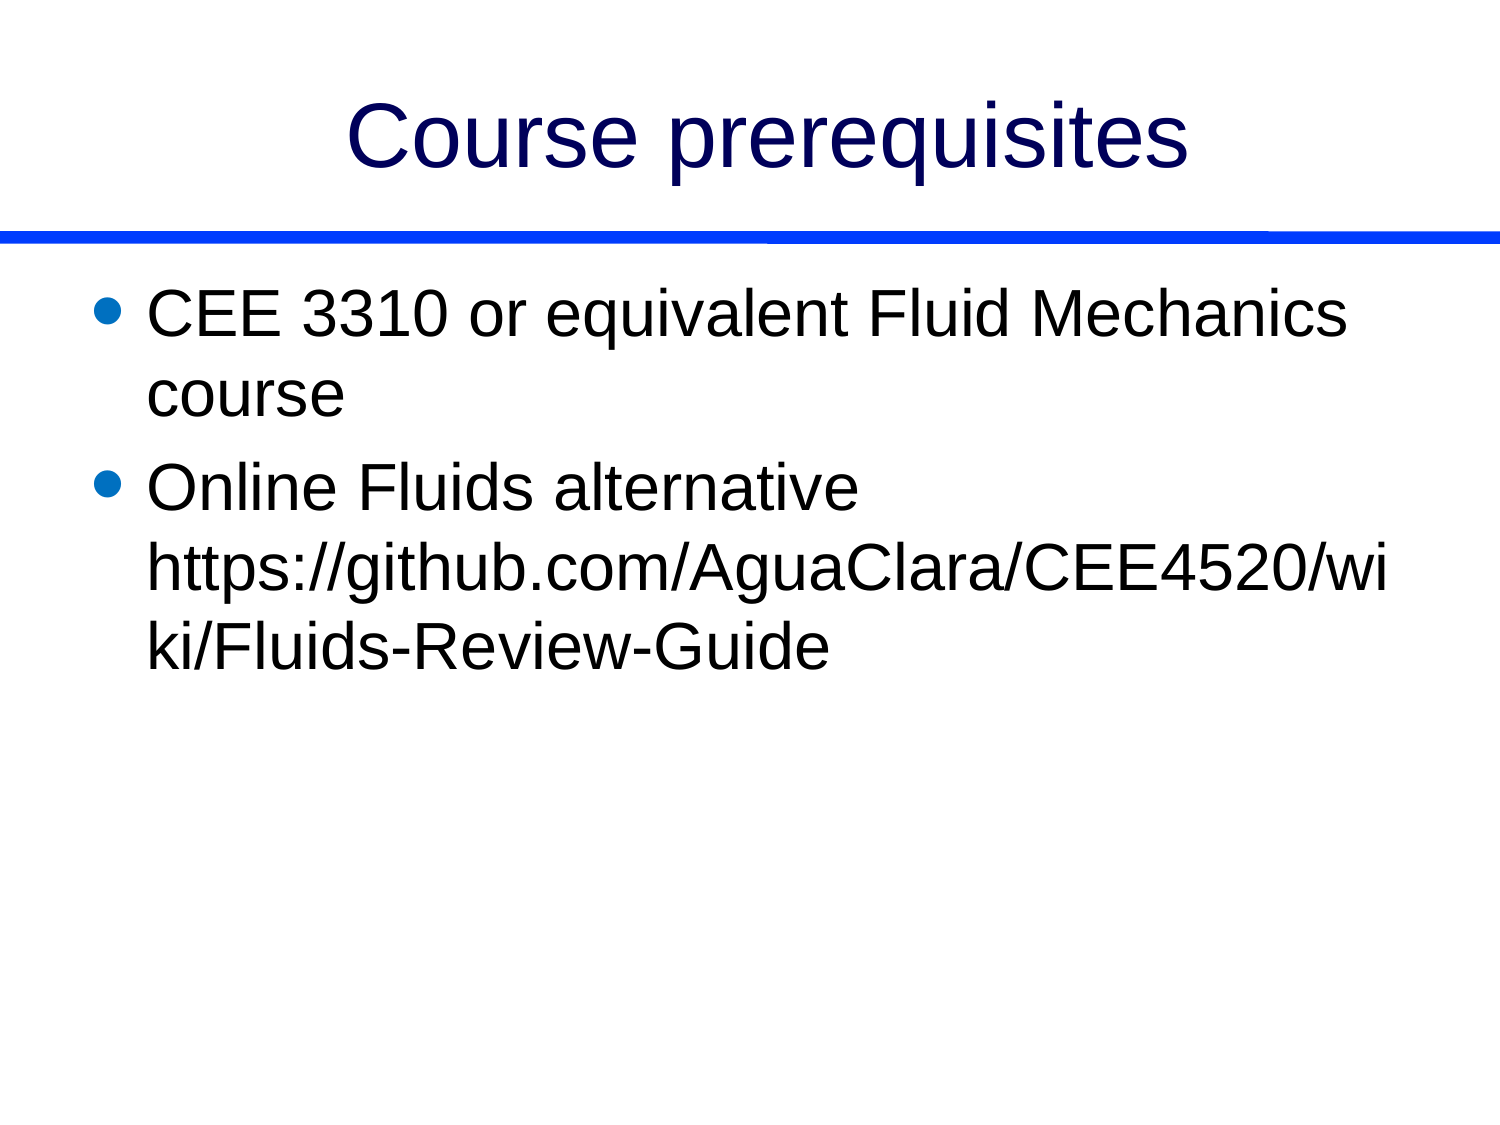

# Course prerequisites
CEE 3310 or equivalent Fluid Mechanics course
Online Fluids alternative https://github.com/AguaClara/CEE4520/wiki/Fluids-Review-Guide